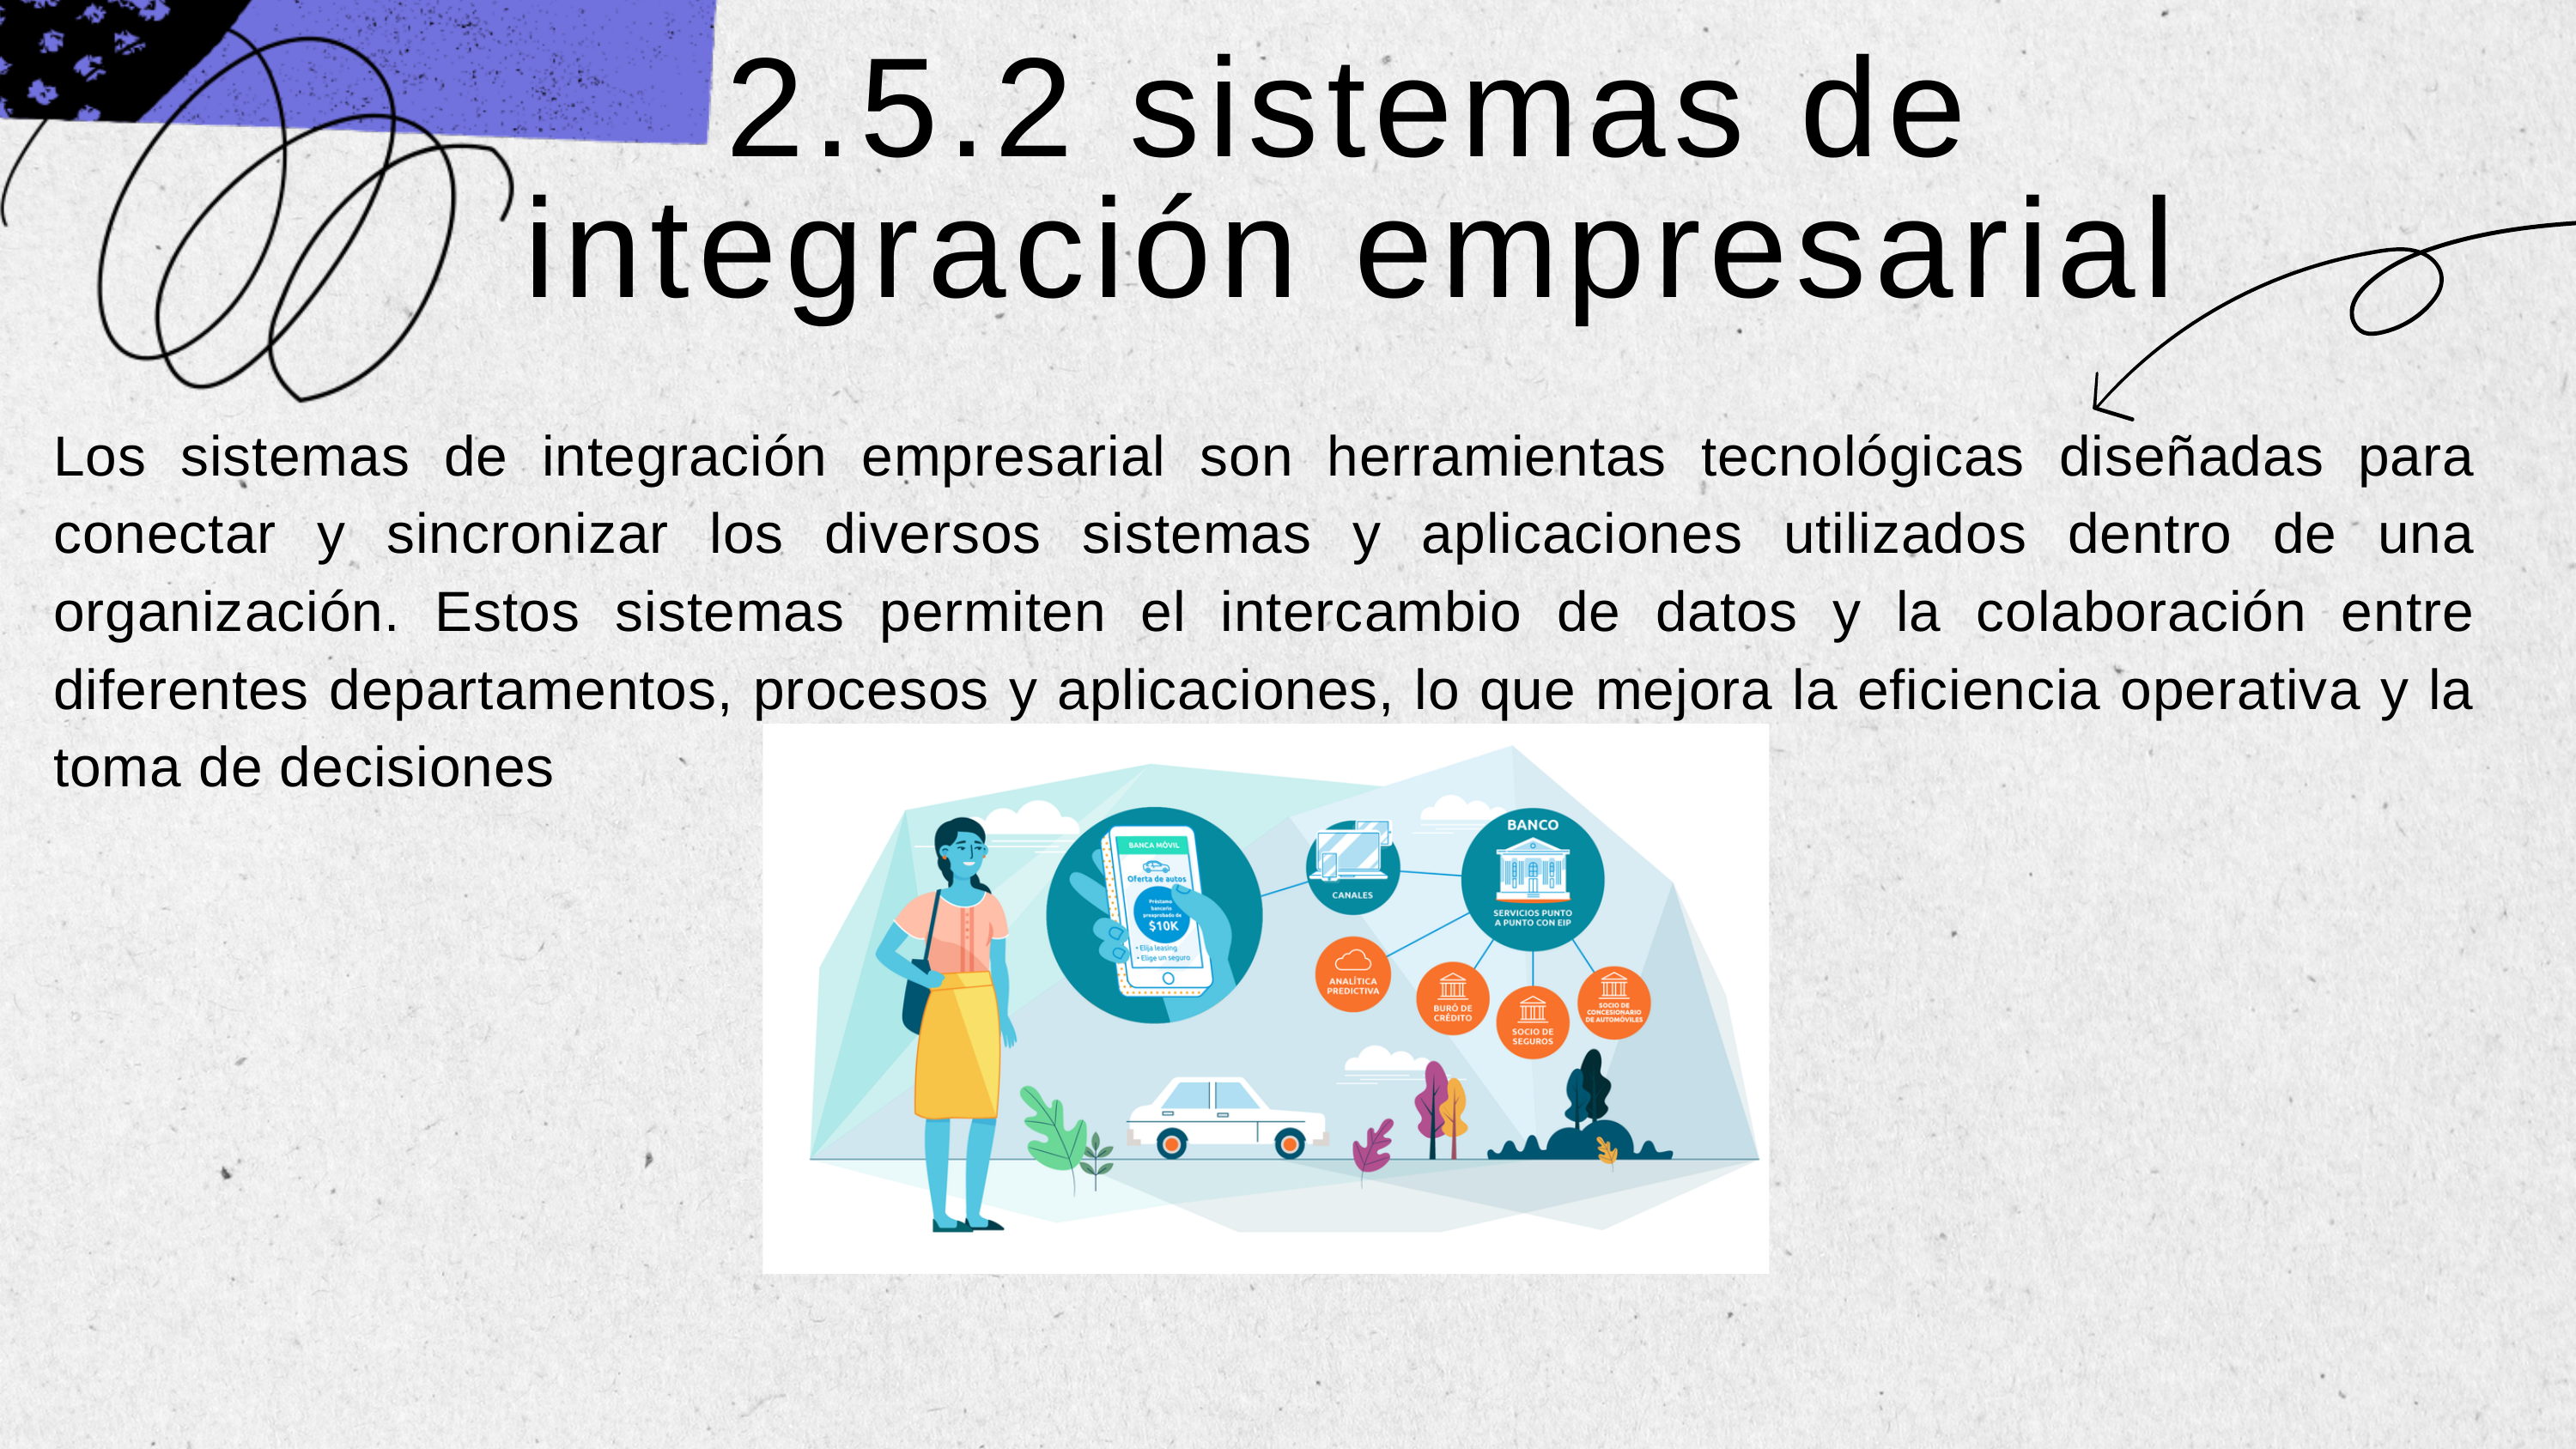

2.5.2 sistemas de integración empresarial

Los sistemas de integración empresarial son herramientas tecnológicas diseñadas para conectar y sincronizar los diversos sistemas y aplicaciones utilizados dentro de una organización. Estos sistemas permiten el intercambio de datos y la colaboración entre diferentes departamentos, procesos y aplicaciones, lo que mejora la eficiencia operativa y la toma de decisiones